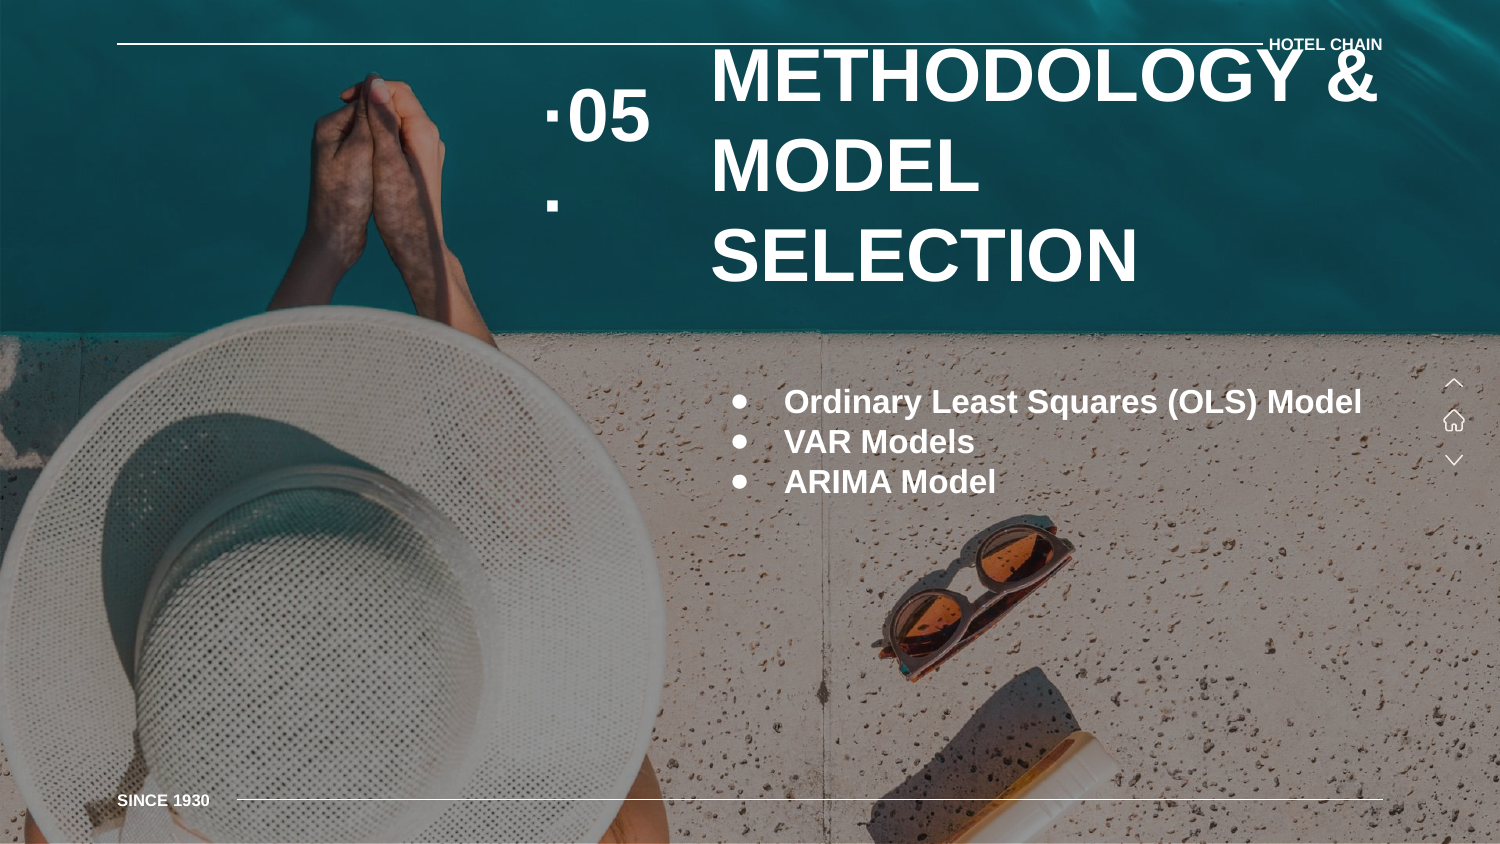

HOTEL CHAIN
·05·
# METHODOLOGY &
MODEL SELECTION
Ordinary Least Squares (OLS) Model
VAR Models
ARIMA Model

SINCE 1930